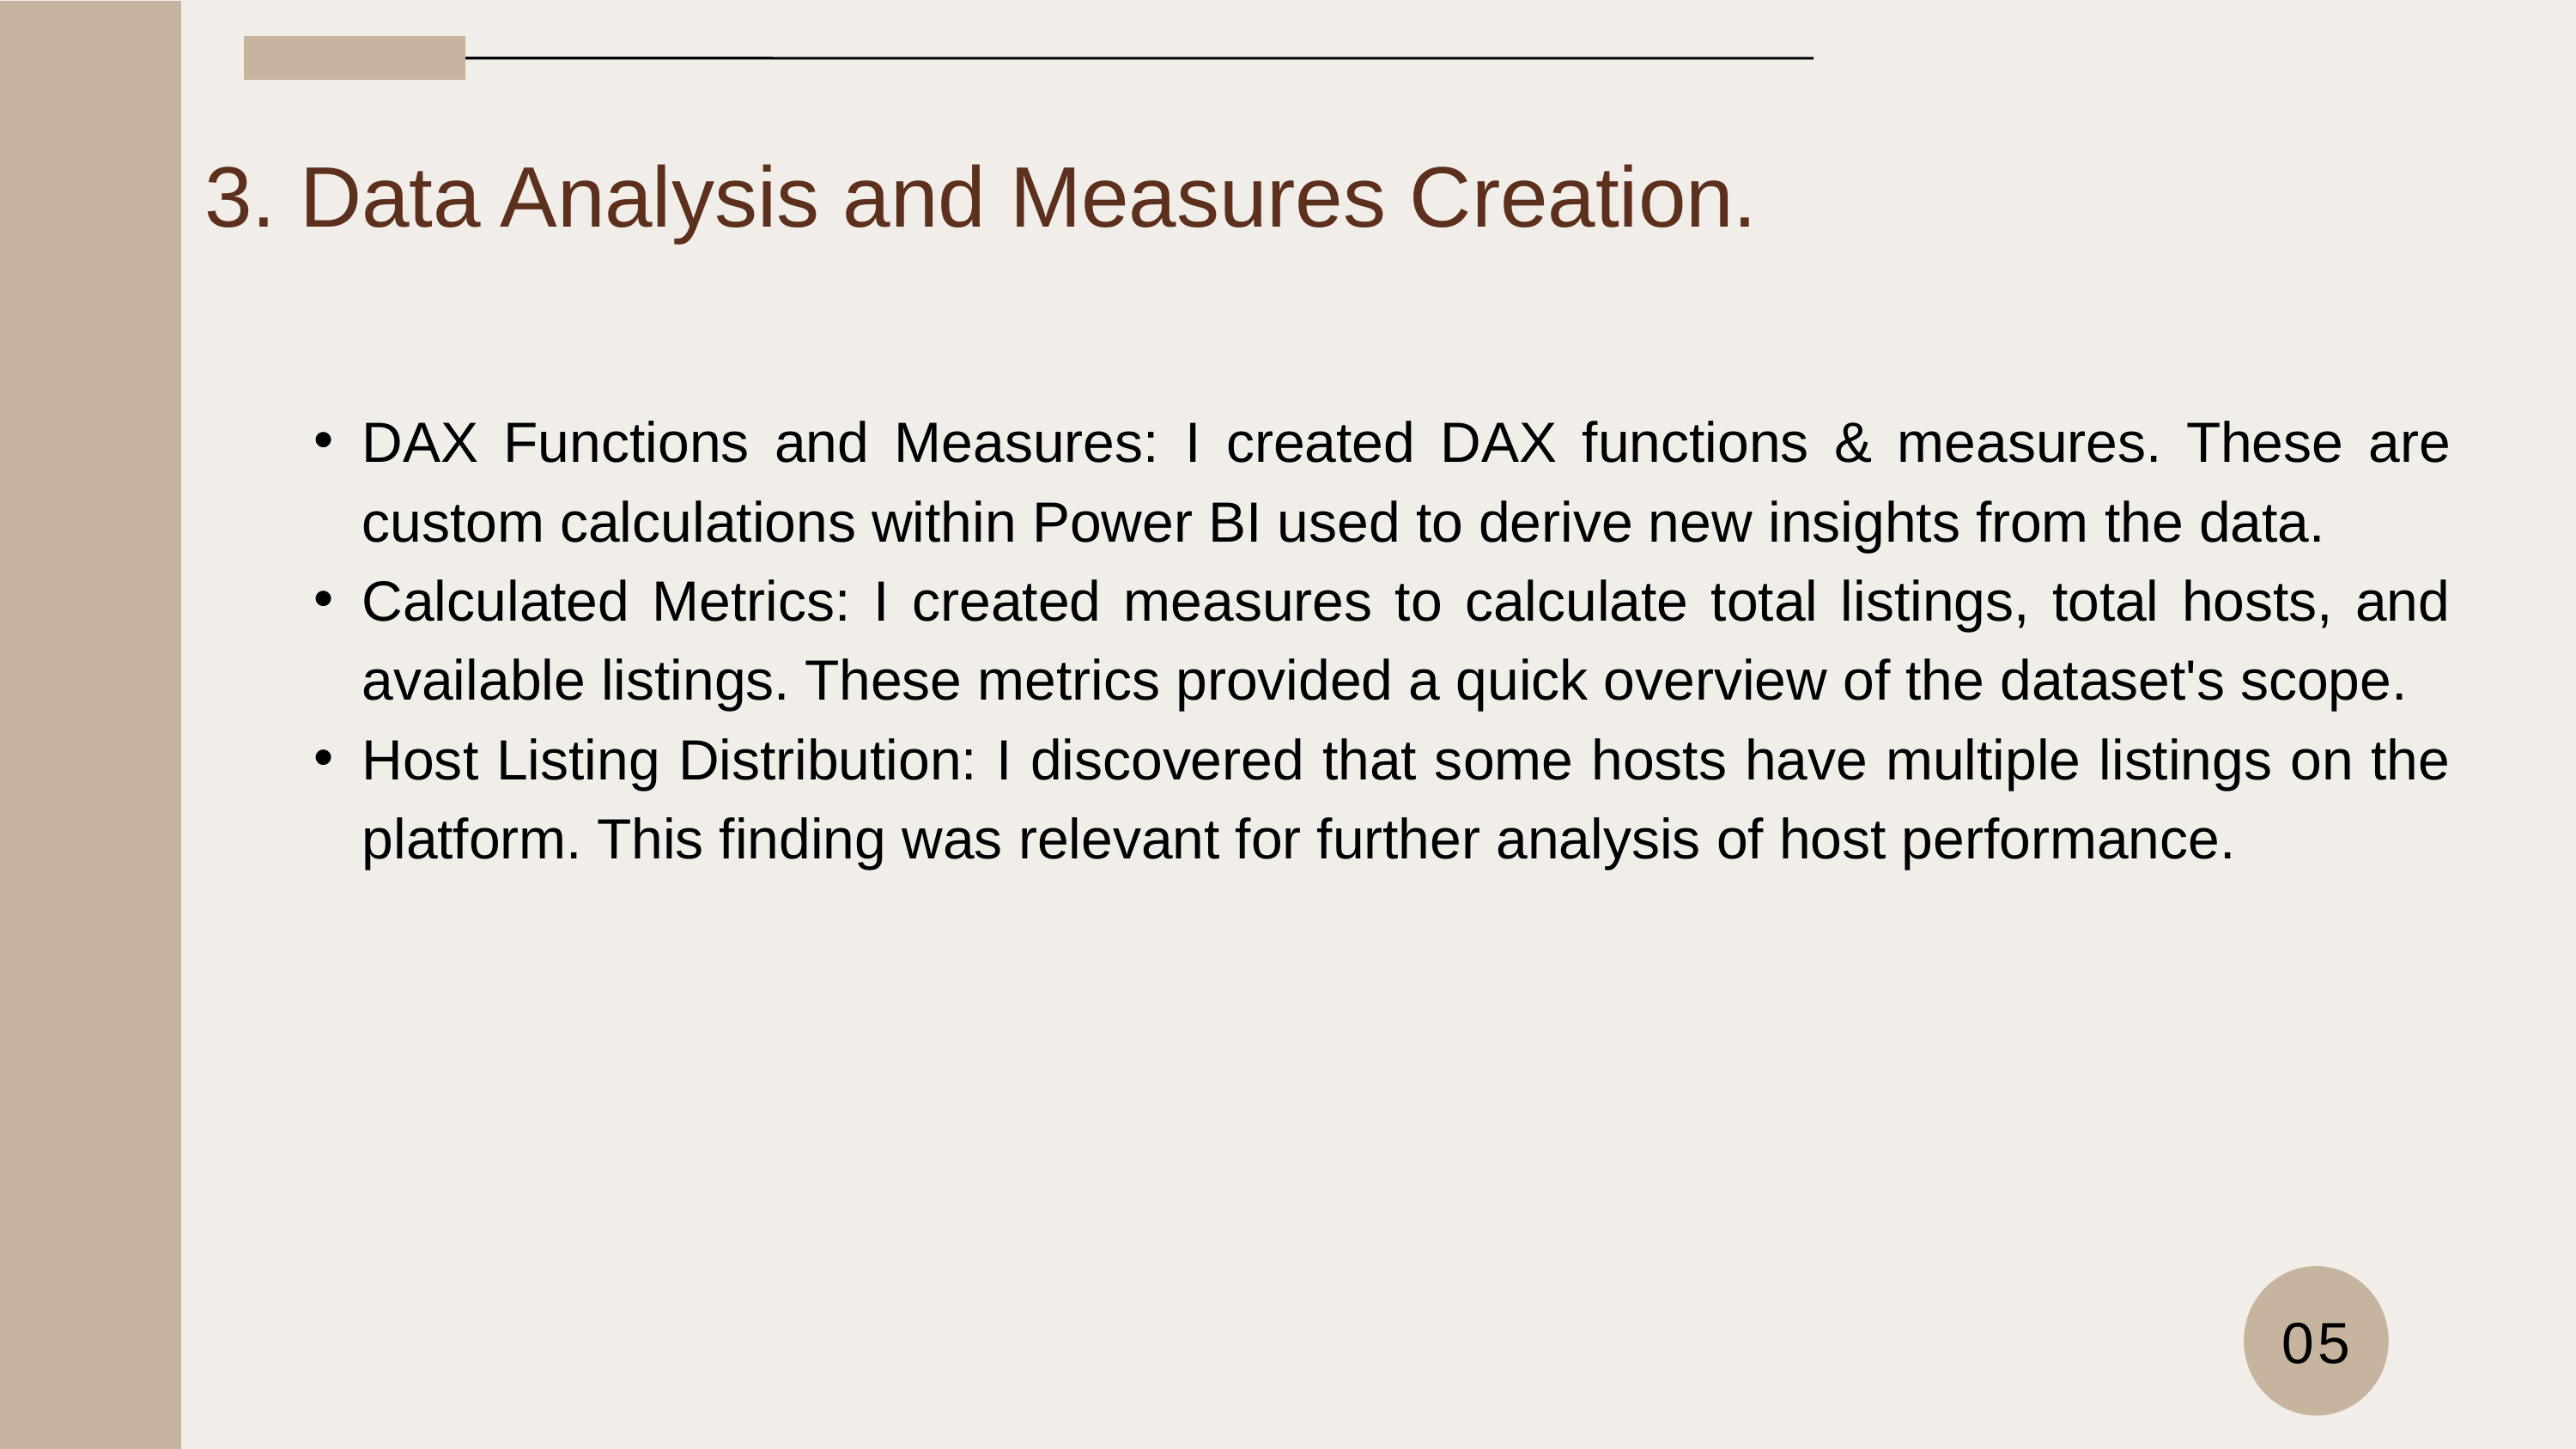

3. Data Analysis and Measures Creation.

DAX Functions and Measures: I created DAX functions & measures. These are custom calculations within Power BI used to derive new insights from the data.
Calculated Metrics: I created measures to calculate total listings, total hosts, and available listings. These metrics provided a quick overview of the dataset's scope.
Host Listing Distribution: I discovered that some hosts have multiple listings on the platform. This finding was relevant for further analysis of host performance.

05